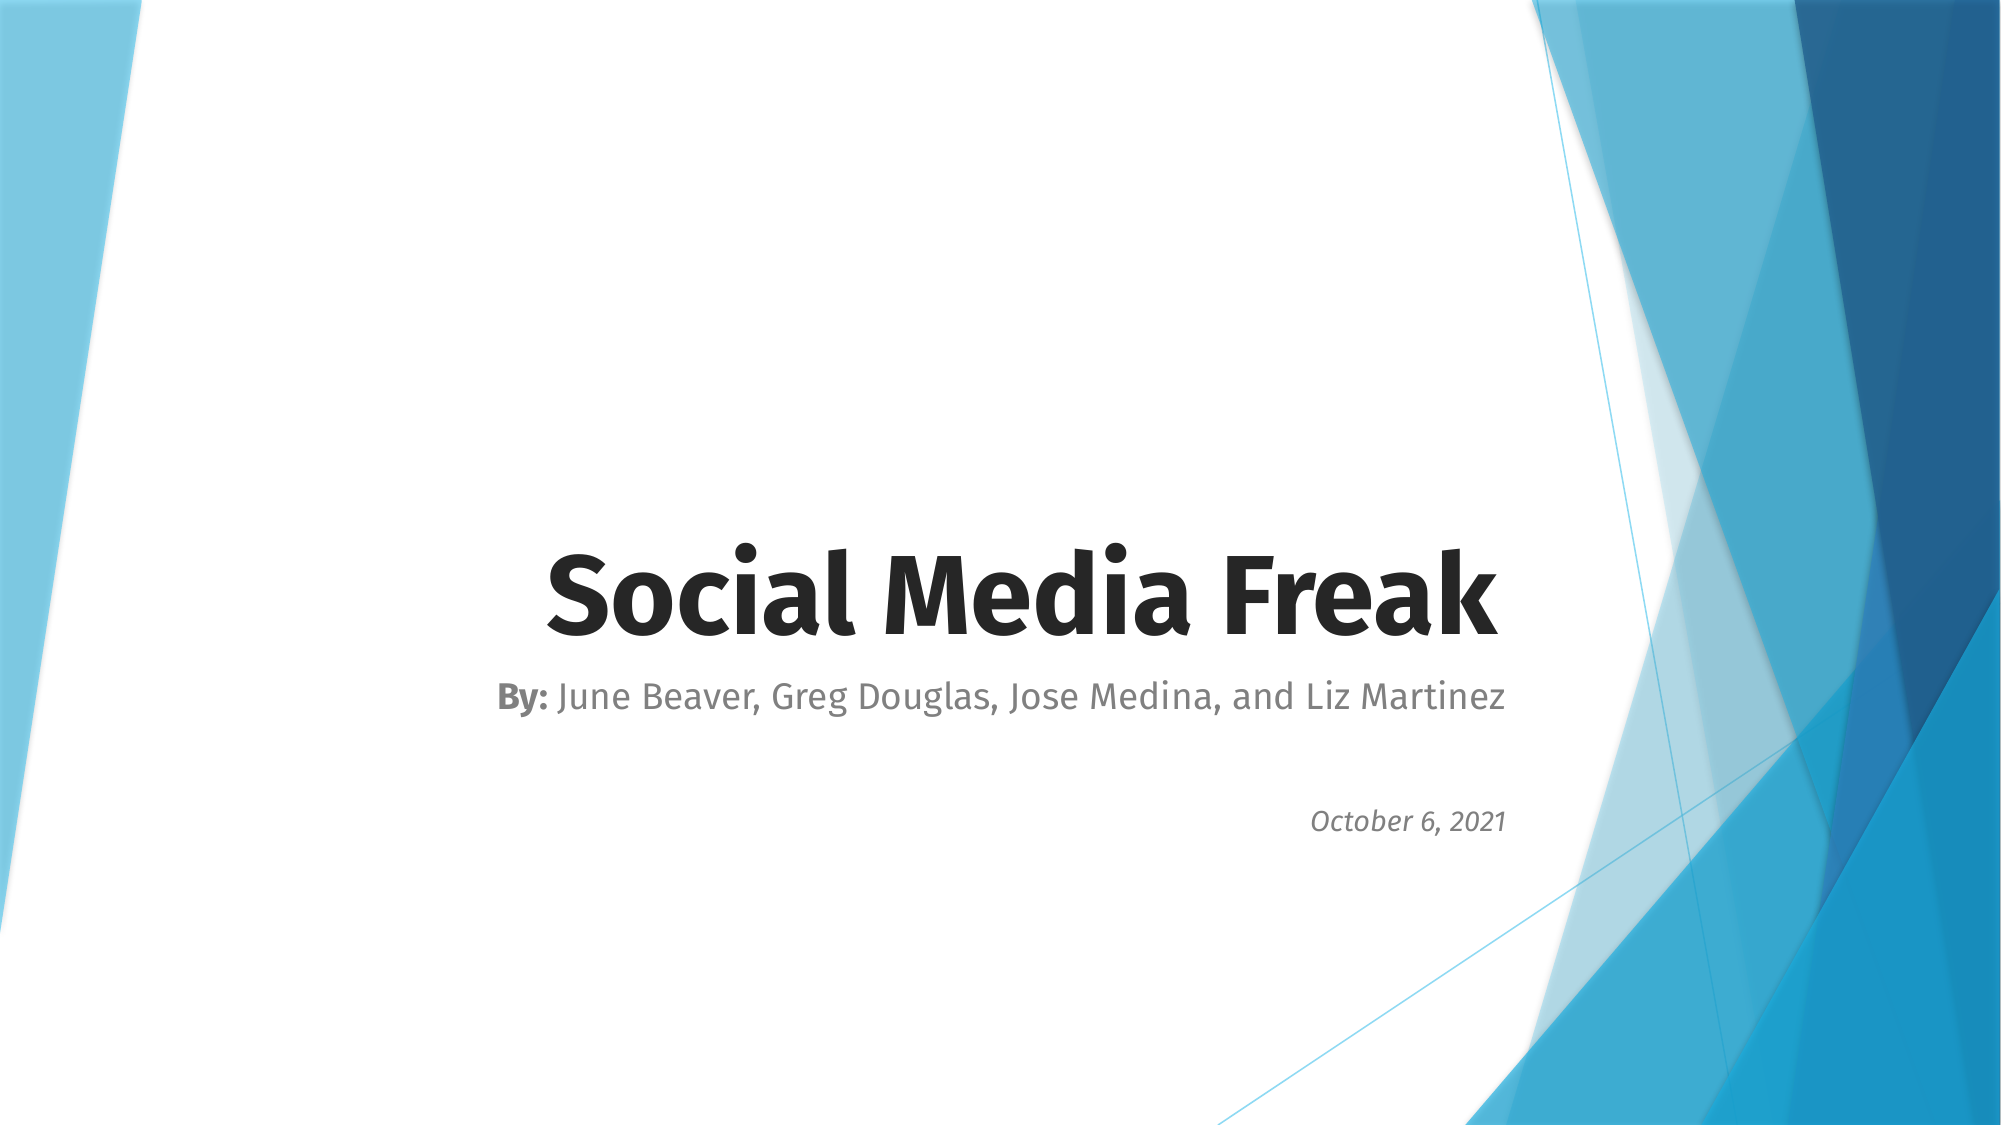

# Social Media Freak
By: June Beaver, Greg Douglas, Jose Medina, and Liz Martinez

October 6, 2021